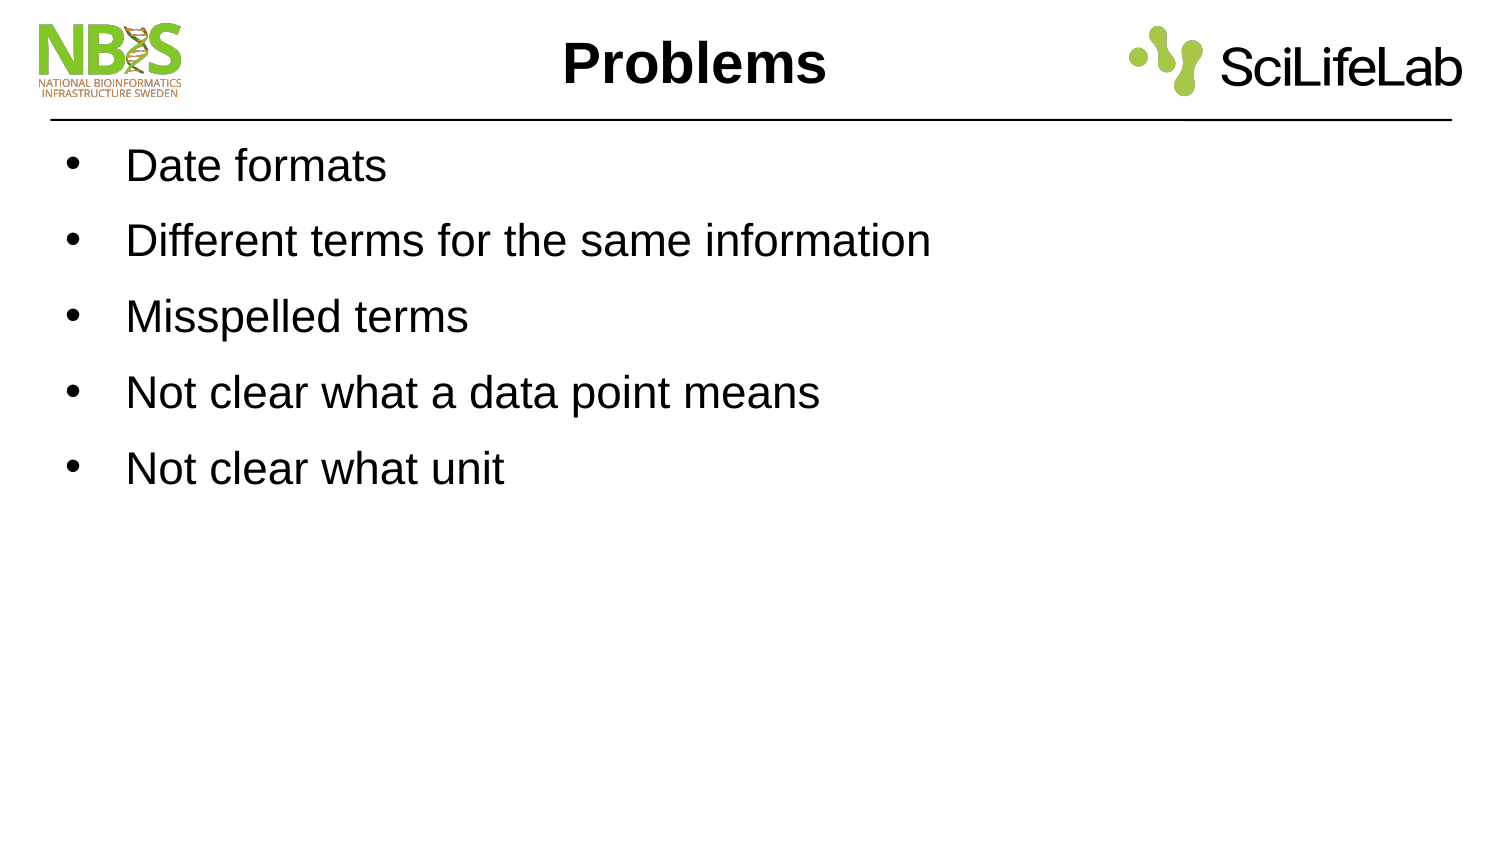

# Problems
Date formats
Different terms for the same information
Misspelled terms
Not clear what a data point means
Not clear what unit